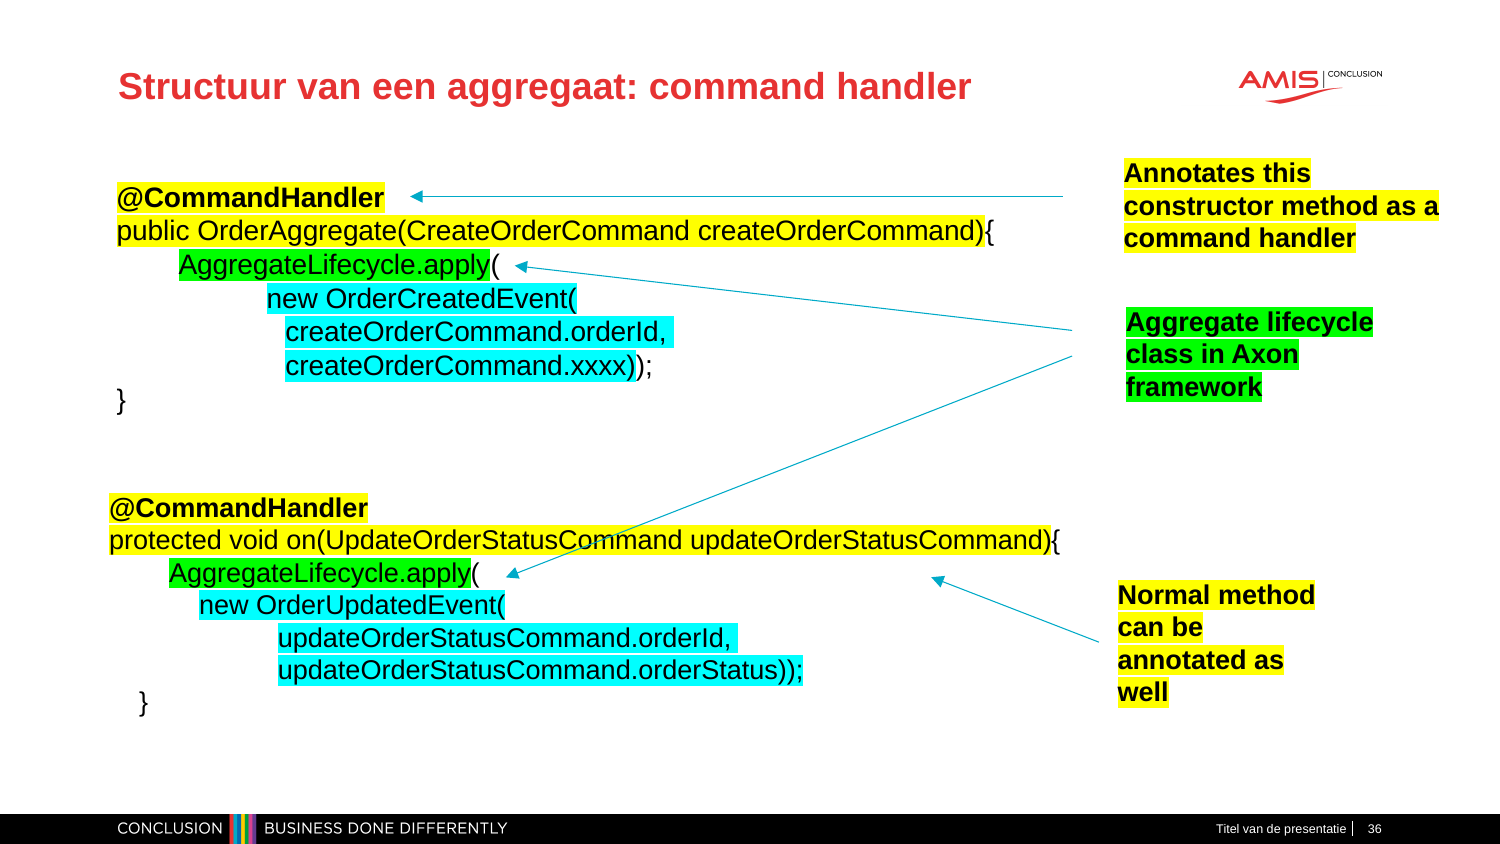

# Structuur van een aggregaat: command handler
Annotates this constructor method as a command handler
@CommandHandler
public OrderAggregate(CreateOrderCommand createOrderCommand){
        AggregateLifecycle.apply(
	new OrderCreatedEvent(
createOrderCommand.orderId,
createOrderCommand.xxxx));
}
Aggregate lifecycle class in Axon framework
@CommandHandler
protected void on(UpdateOrderStatusCommand updateOrderStatusCommand){
        AggregateLifecycle.apply(
            new OrderUpdatedEvent(
updateOrderStatusCommand.orderId,
updateOrderStatusCommand.orderStatus));
    }
Normal method can be annotated as well
Titel van de presentatie
36